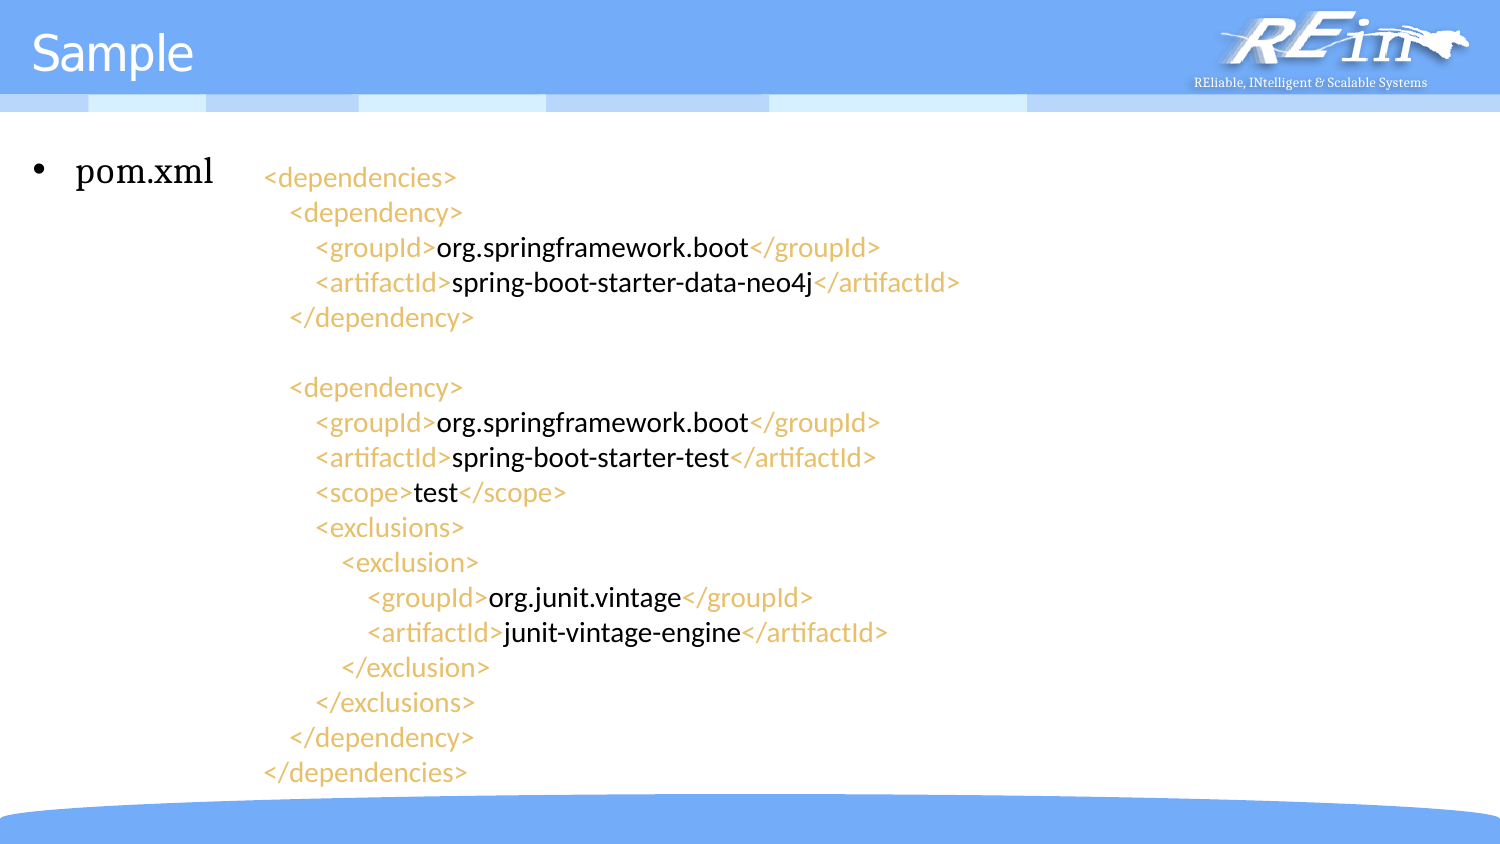

# Sample
pom.xml
    <dependencies>
        <dependency>
            <groupId>org.springframework.boot</groupId>
            <artifactId>spring-boot-starter-data-neo4j</artifactId>
        </dependency>
        <dependency>
            <groupId>org.springframework.boot</groupId>
            <artifactId>spring-boot-starter-test</artifactId>
            <scope>test</scope>
            <exclusions>
                <exclusion>
                    <groupId>org.junit.vintage</groupId>
                    <artifactId>junit-vintage-engine</artifactId>
                </exclusion>
            </exclusions>
        </dependency>
    </dependencies>
32